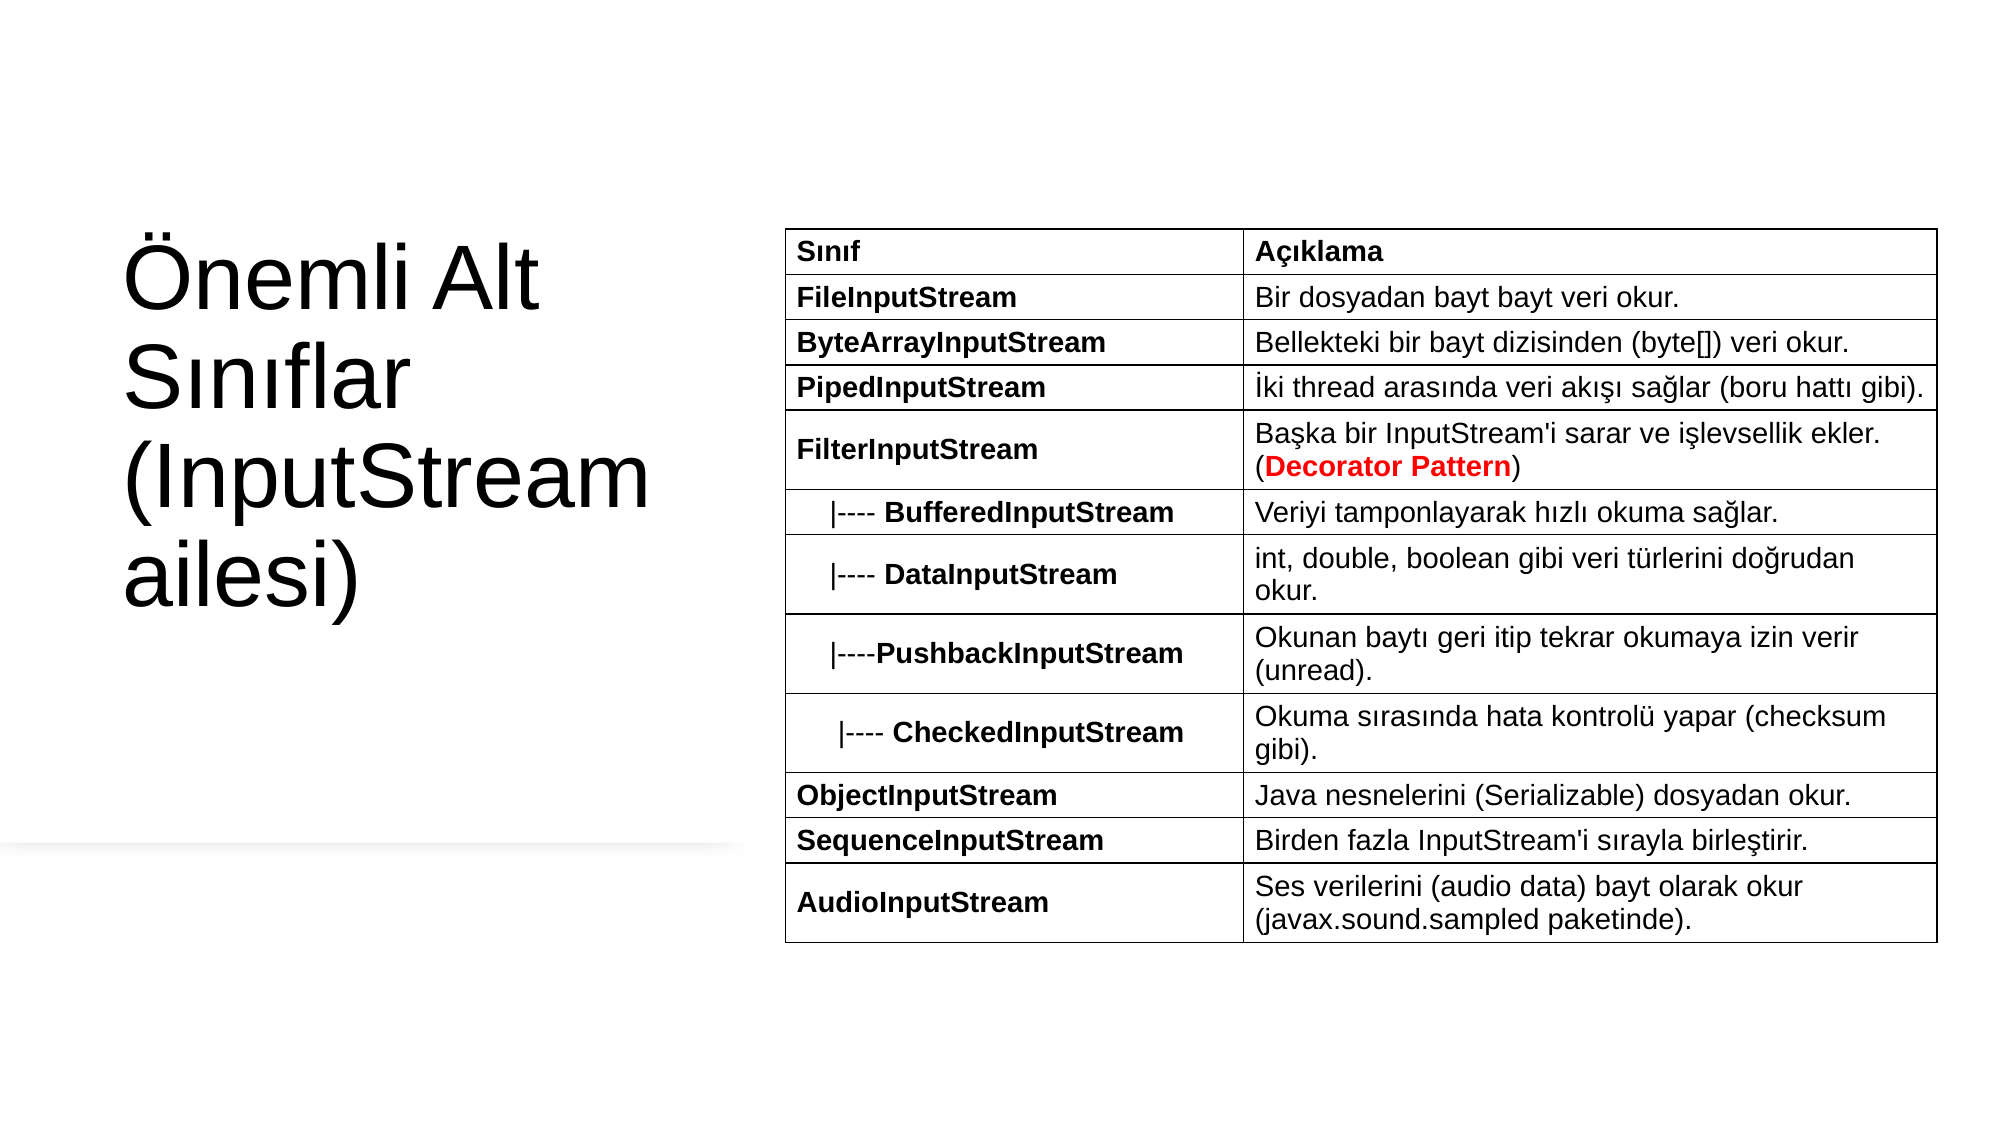

# Önemli Alt Sınıflar (InputStream ailesi)
| Sınıf | Açıklama |
| --- | --- |
| FileInputStream | Bir dosyadan bayt bayt veri okur. |
| ByteArrayInputStream | Bellekteki bir bayt dizisinden (byte[]) veri okur. |
| PipedInputStream | İki thread arasında veri akışı sağlar (boru hattı gibi). |
| FilterInputStream | Başka bir InputStream'i sarar ve işlevsellik ekler. (Decorator Pattern) |
| |---- BufferedInputStream | Veriyi tamponlayarak hızlı okuma sağlar. |
| |---- DataInputStream | int, double, boolean gibi veri türlerini doğrudan okur. |
| |----PushbackInputStream | Okunan baytı geri itip tekrar okumaya izin verir (unread). |
| |---- CheckedInputStream | Okuma sırasında hata kontrolü yapar (checksum gibi). |
| ObjectInputStream | Java nesnelerini (Serializable) dosyadan okur. |
| SequenceInputStream | Birden fazla InputStream'i sırayla birleştirir. |
| AudioInputStream | Ses verilerini (audio data) bayt olarak okur (javax.sound.sampled paketinde). |